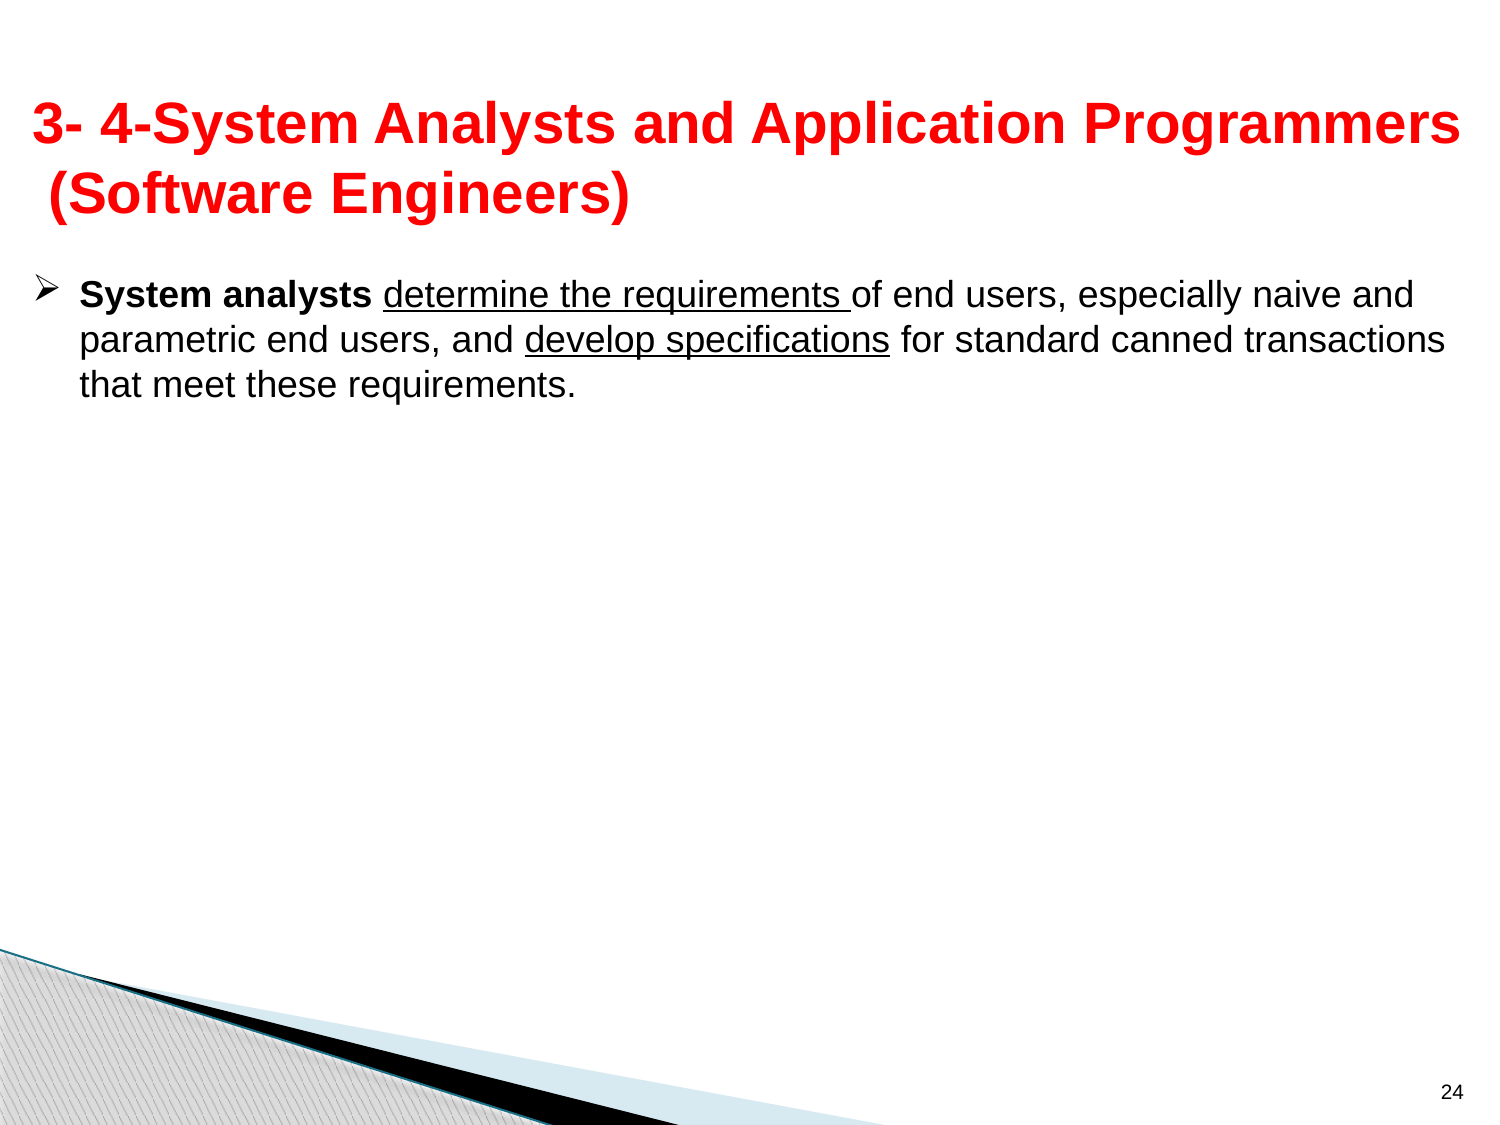

3- 4-System Analysts and Application Programmers   (Software Engineers)

System analysts determine the requirements of end users, especially naive and parametric end users, and develop specifications for standard canned transactions that meet these requirements.

24